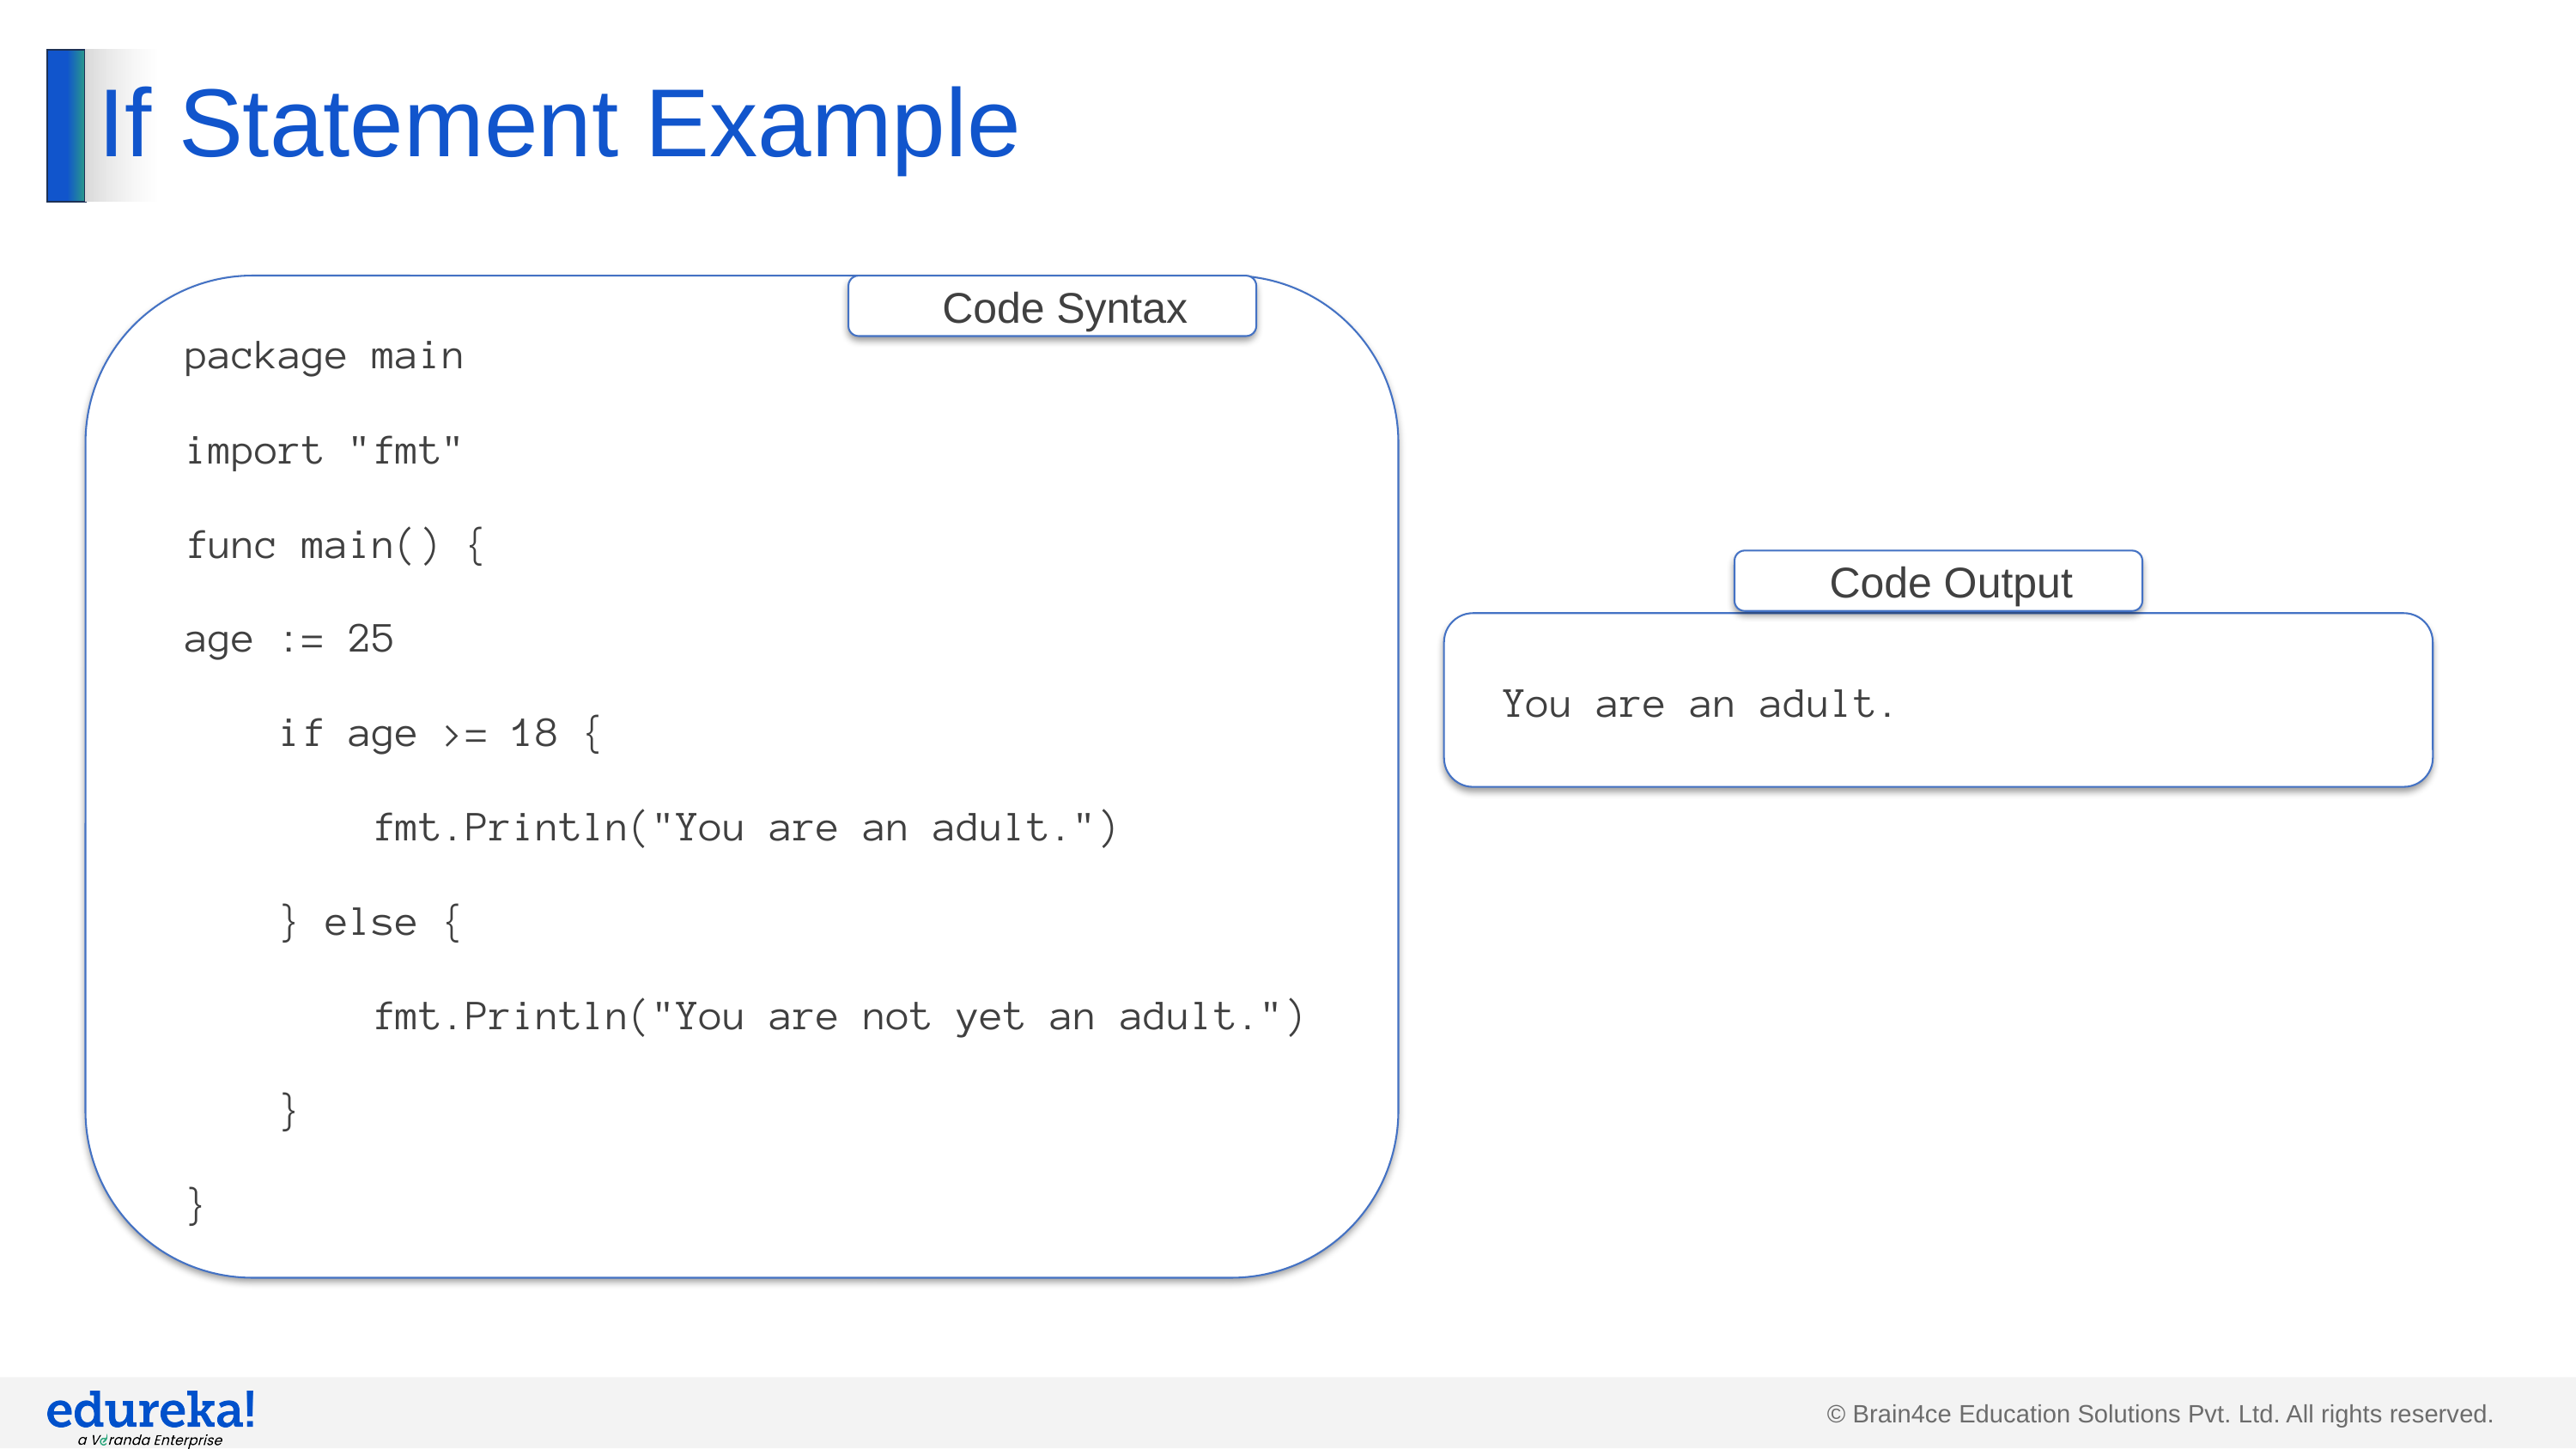

# If Statement Example
package main
import "fmt"
func main() {
age := 25
    if age >= 18 {
        fmt.Println("You are an adult.")
    } else {
        fmt.Println("You are not yet an adult.")
    }
}
Code Syntax
Code Output
You are an adult.